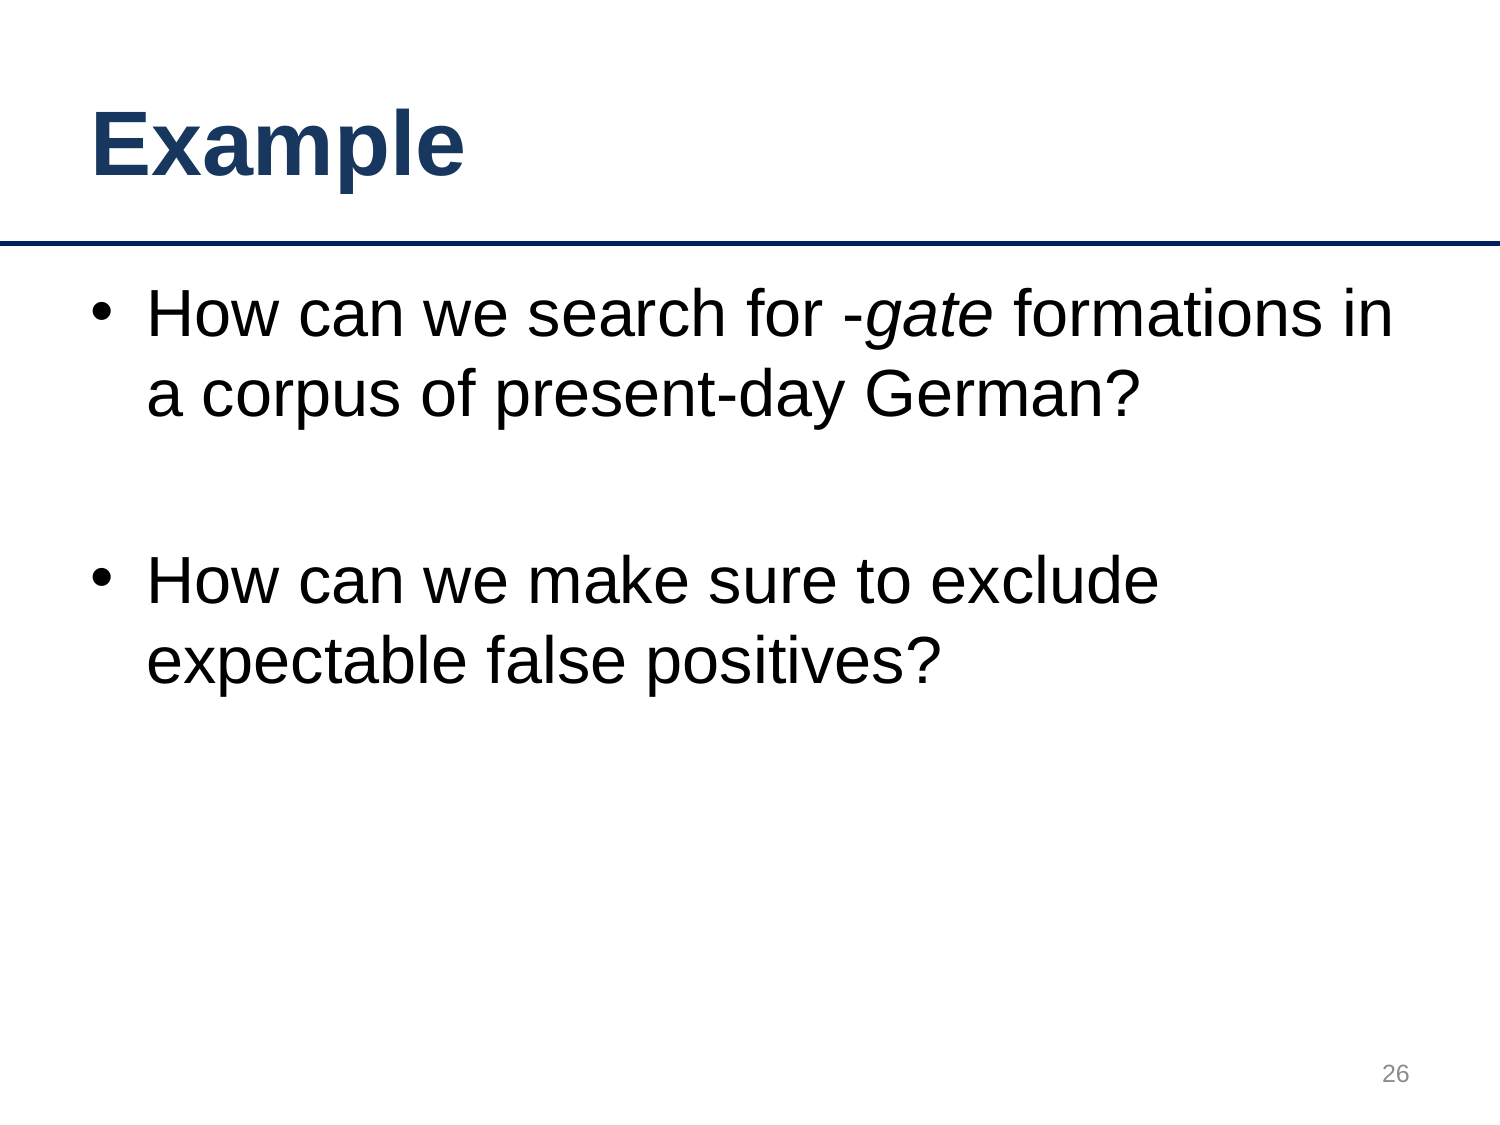

# Example
How can we search for -gate formations in a corpus of present-day German?

How can we make sure to exclude expectable false positives?
26